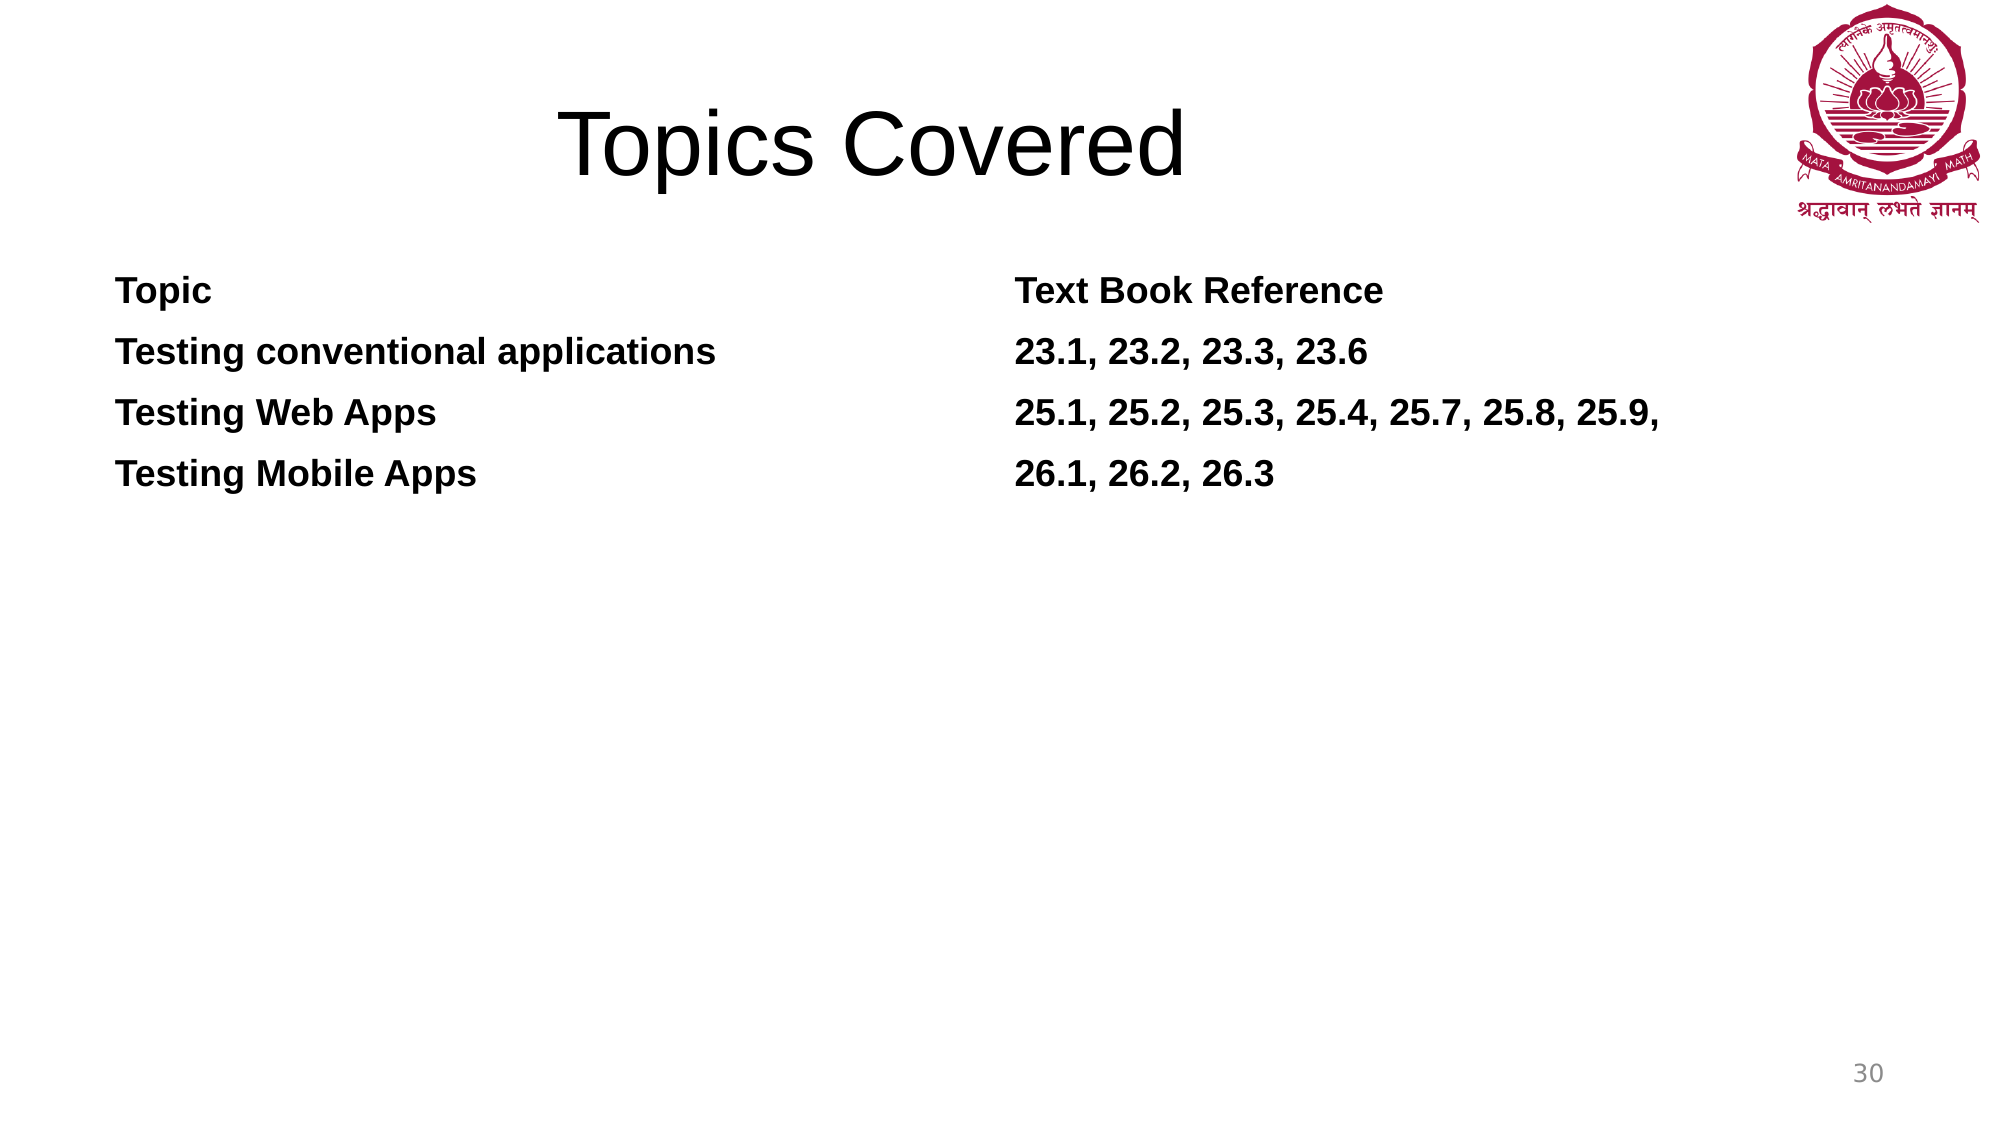

# Topics Covered
| Topic | Text Book Reference |
| --- | --- |
| Testing conventional applications | 23.1, 23.2, 23.3, 23.6 |
| Testing Web Apps | 25.1, 25.2, 25.3, 25.4, 25.7, 25.8, 25.9, |
| Testing Mobile Apps | 26.1, 26.2, 26.3 |
30